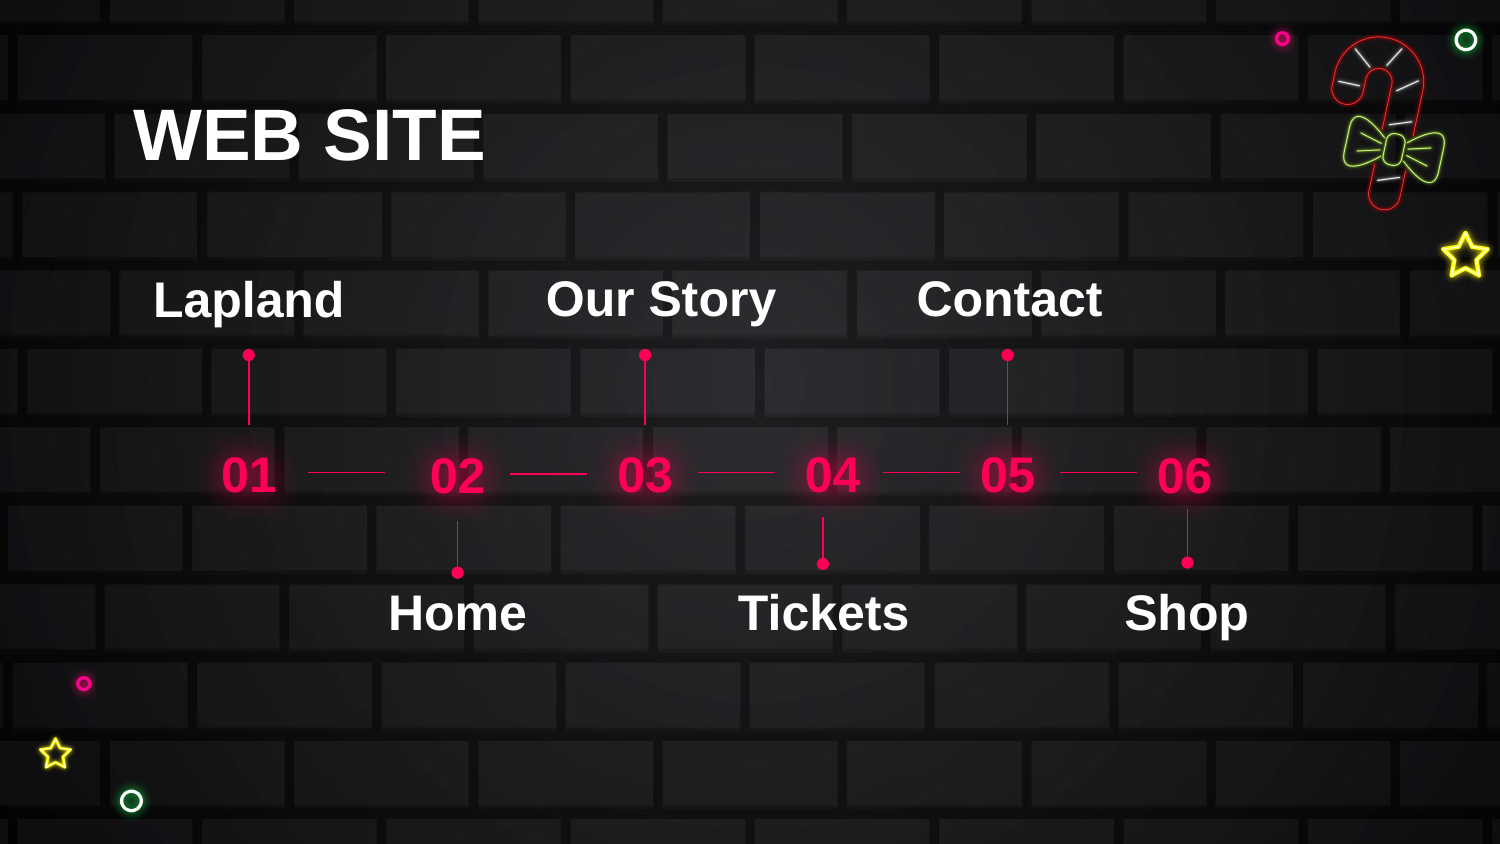

# WEB SITE
Our Story
Contact
Lapland
01
03
04
05
02
06
Home
Tickets
Shop